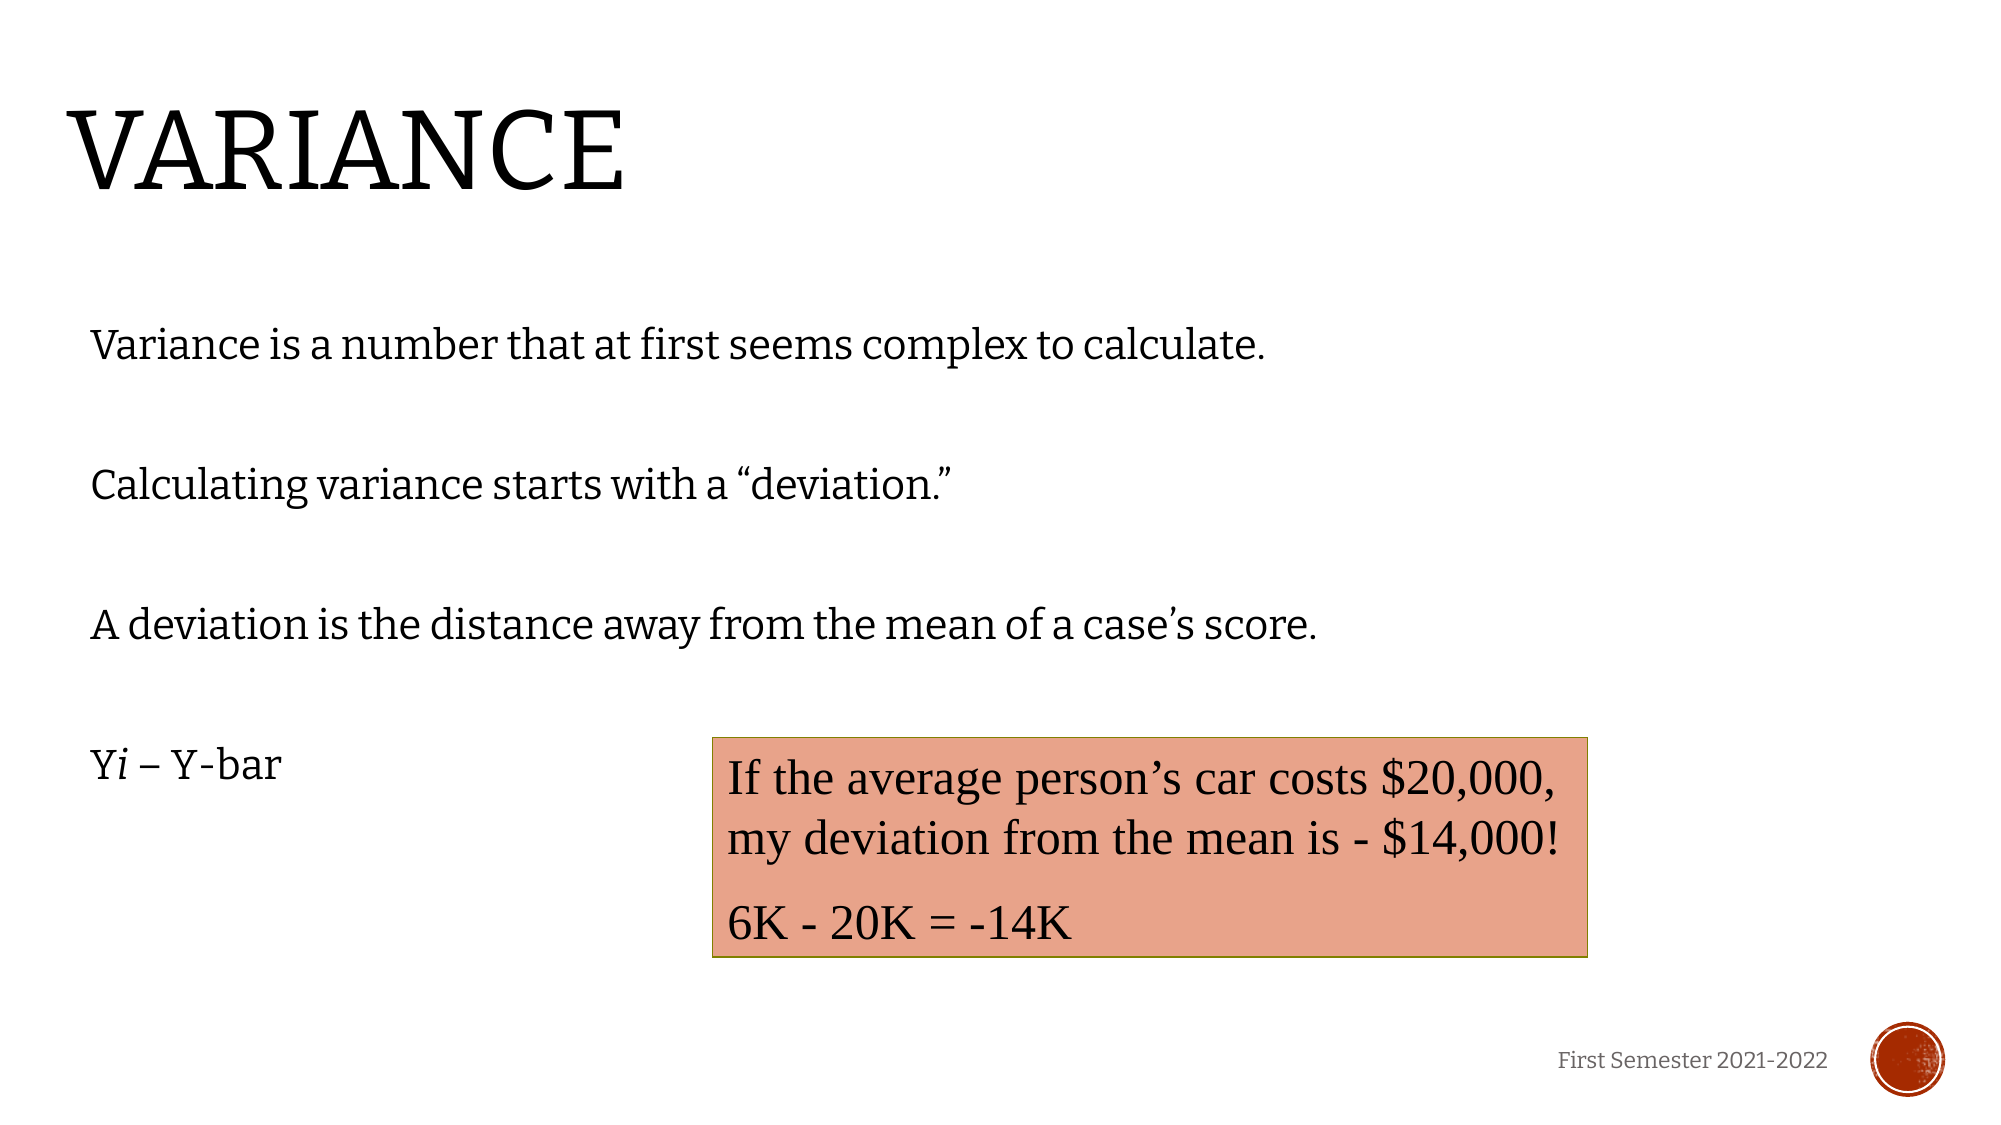

# Variance
Variance is a number that at first seems complex to calculate.

Calculating variance starts with a “deviation.”

A deviation is the distance away from the mean of a case’s score.

Yi – Y-bar

If the average person’s car costs $20,000, my deviation from the mean is - $14,000!
6K - 20K = -14K
First Semester 2021-2022